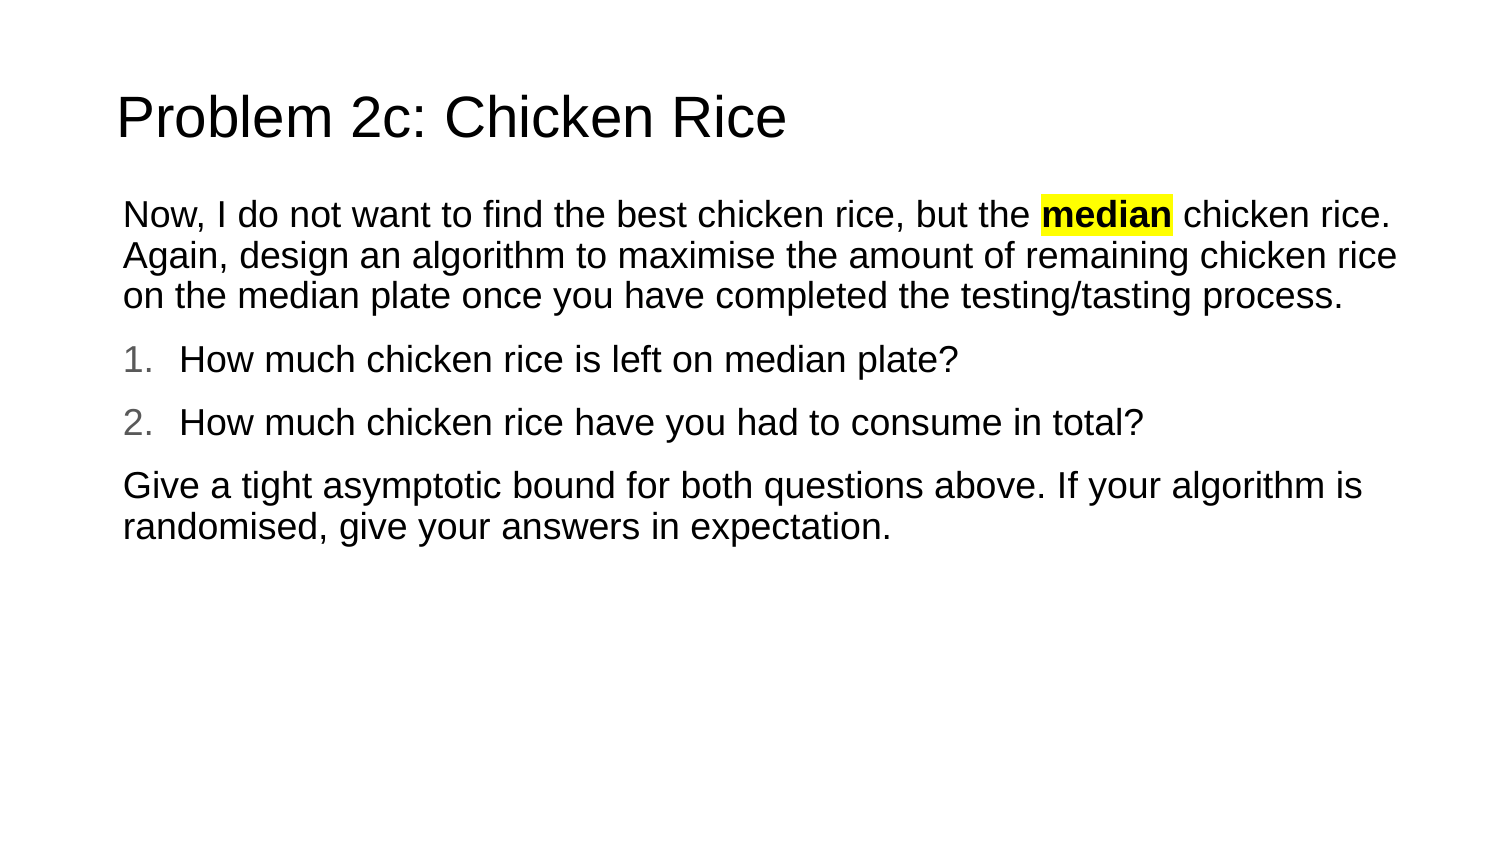

# Problem 2c: Chicken Rice
Now, I do not want to find the best chicken rice, but the median chicken rice. Again, design an algorithm to maximise the amount of remaining chicken rice on the median plate once you have completed the testing/tasting process.
How much chicken rice is left on median plate?
How much chicken rice have you had to consume in total?
Give a tight asymptotic bound for both questions above. If your algorithm is randomised, give your answers in expectation.